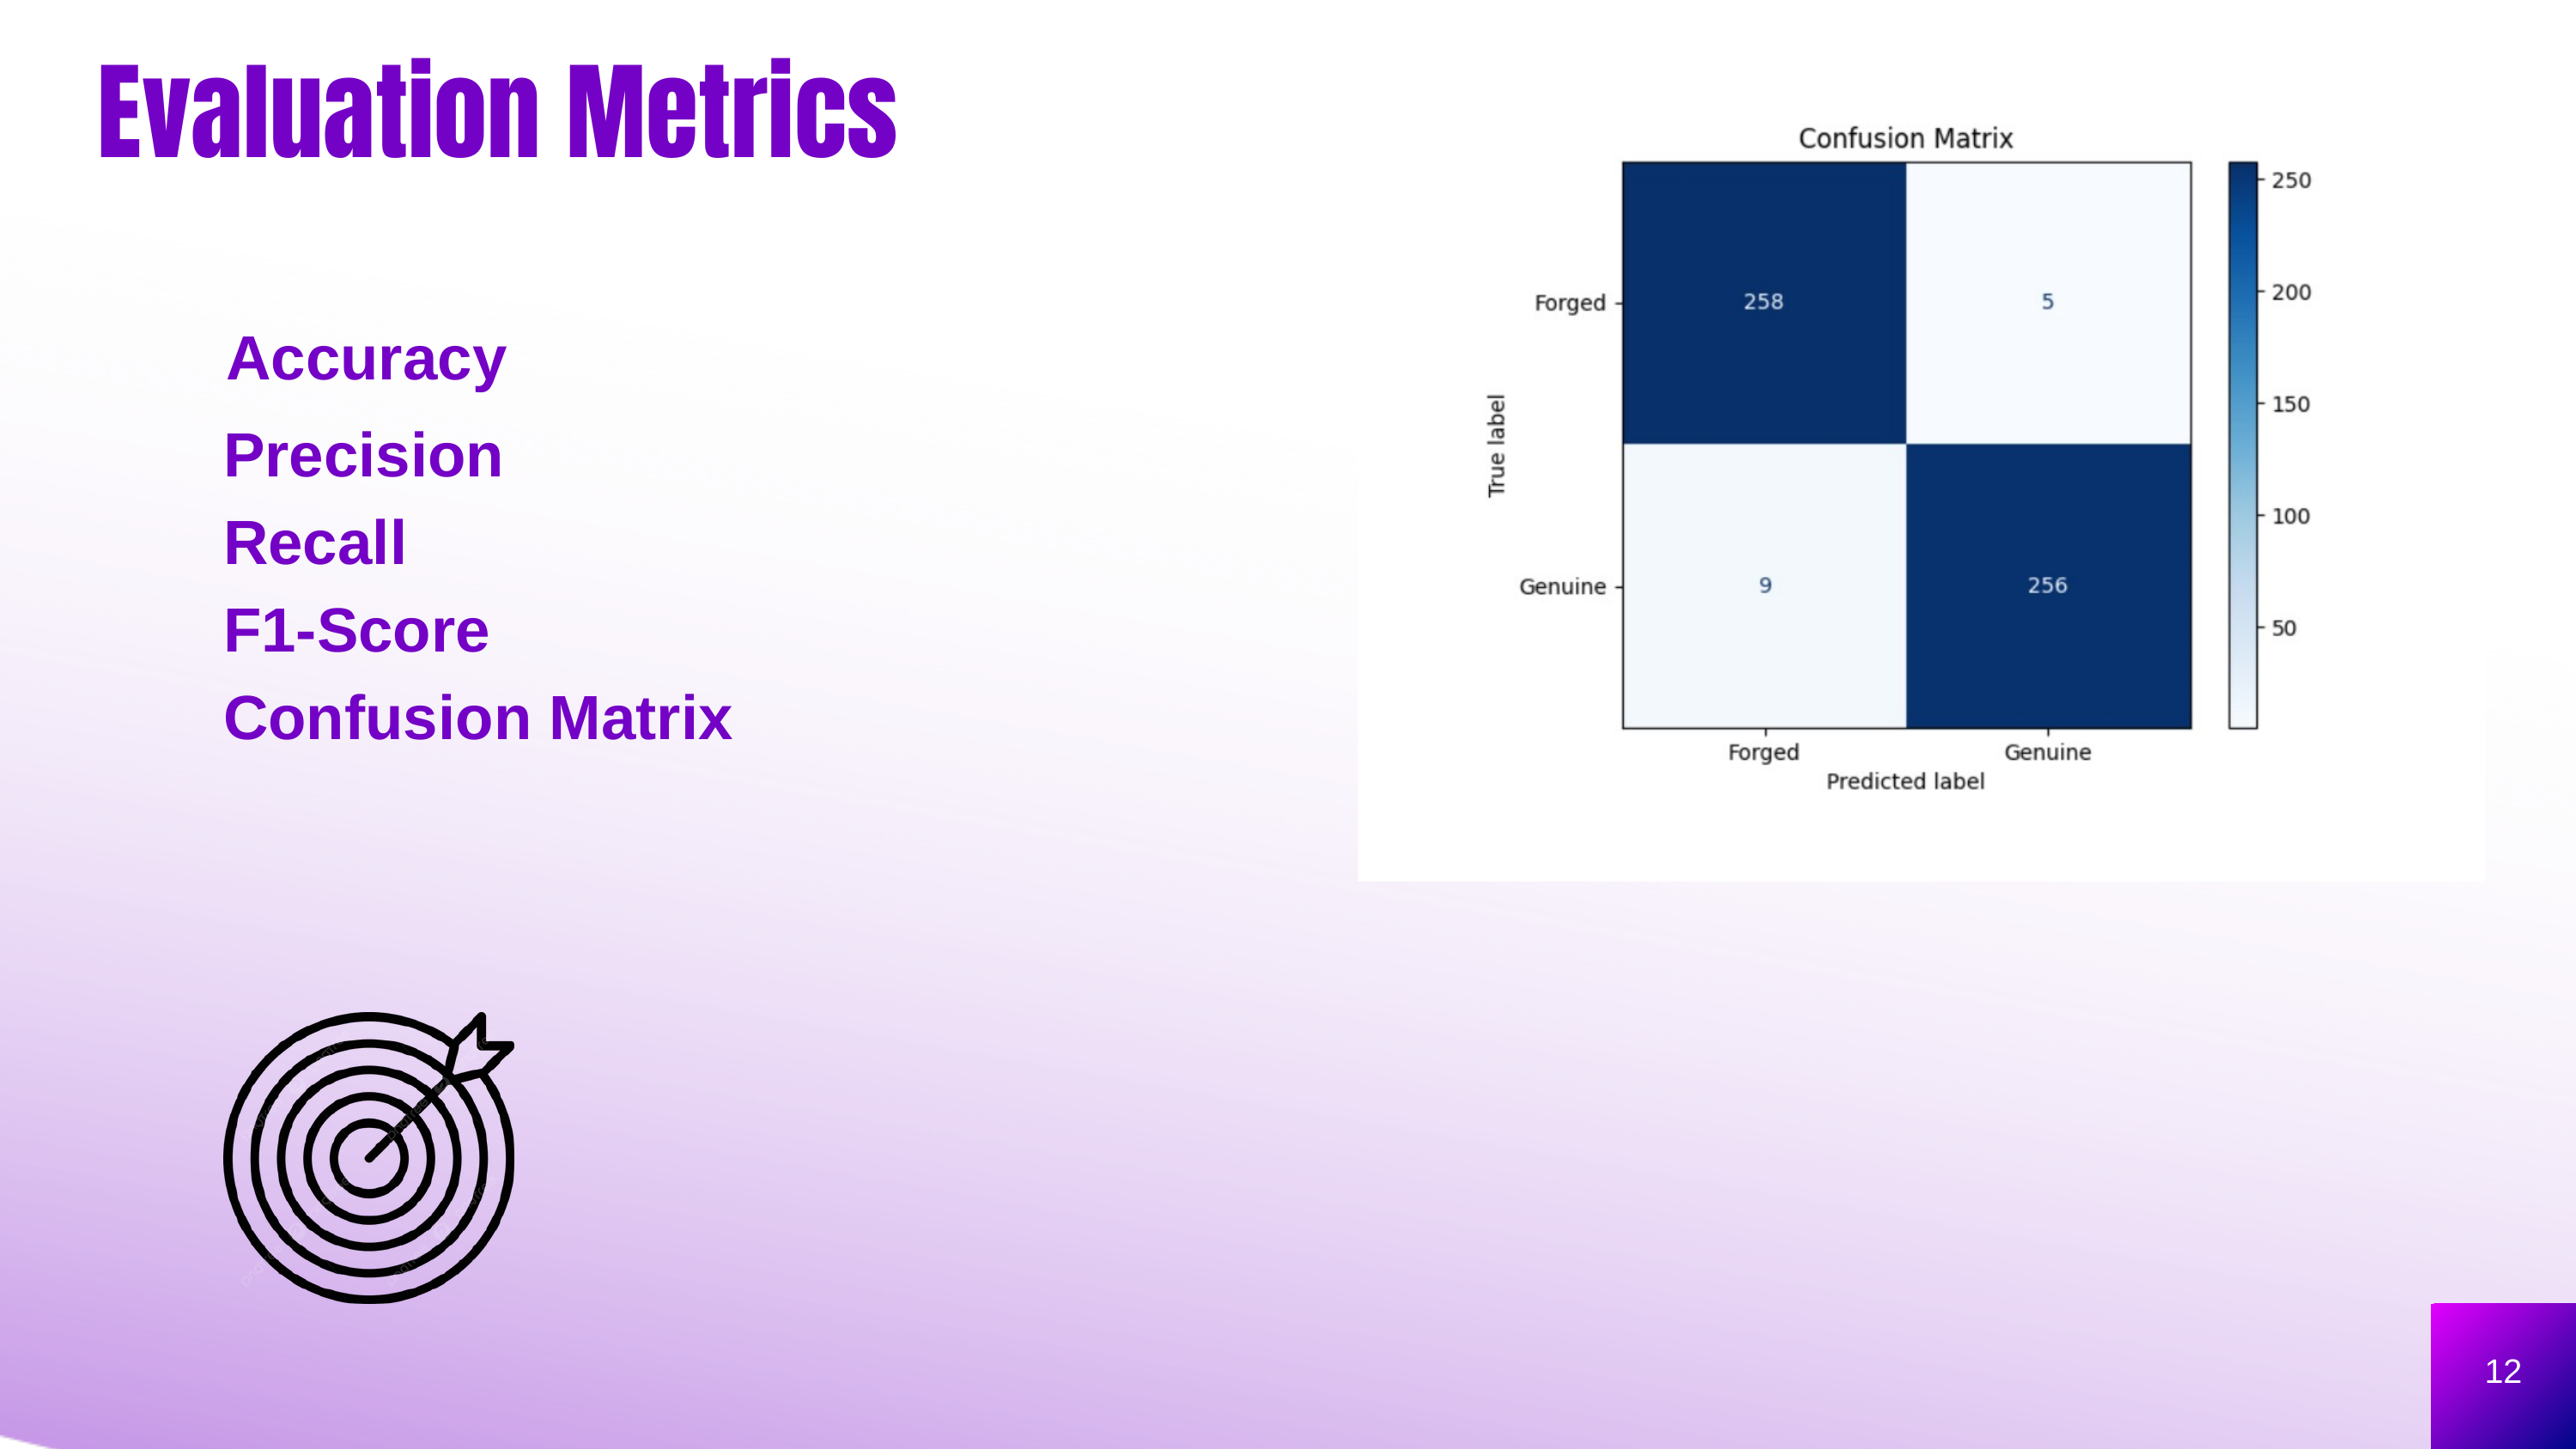

Evaluation Metrics

Accuracy
Precision
Recall
F1-Score
Confusion Matrix

12